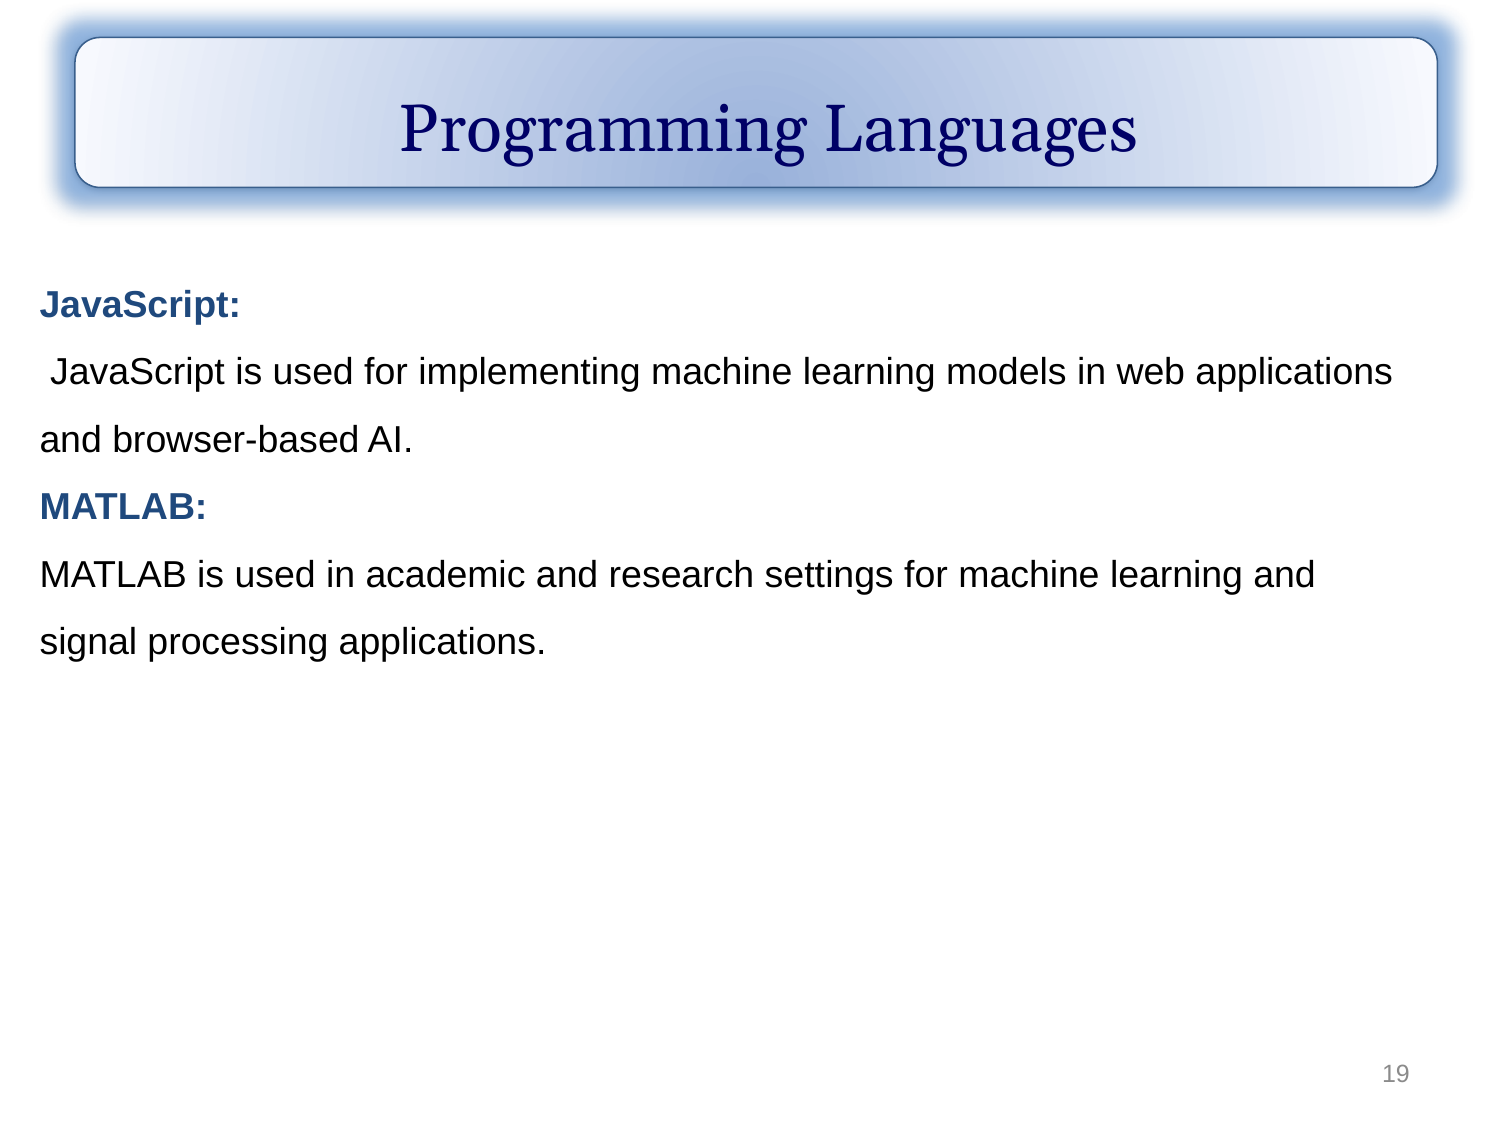

Programming Languages
JavaScript:
 JavaScript is used for implementing machine learning models in web applications and browser-based AI.
MATLAB:
MATLAB is used in academic and research settings for machine learning and signal processing applications.

19